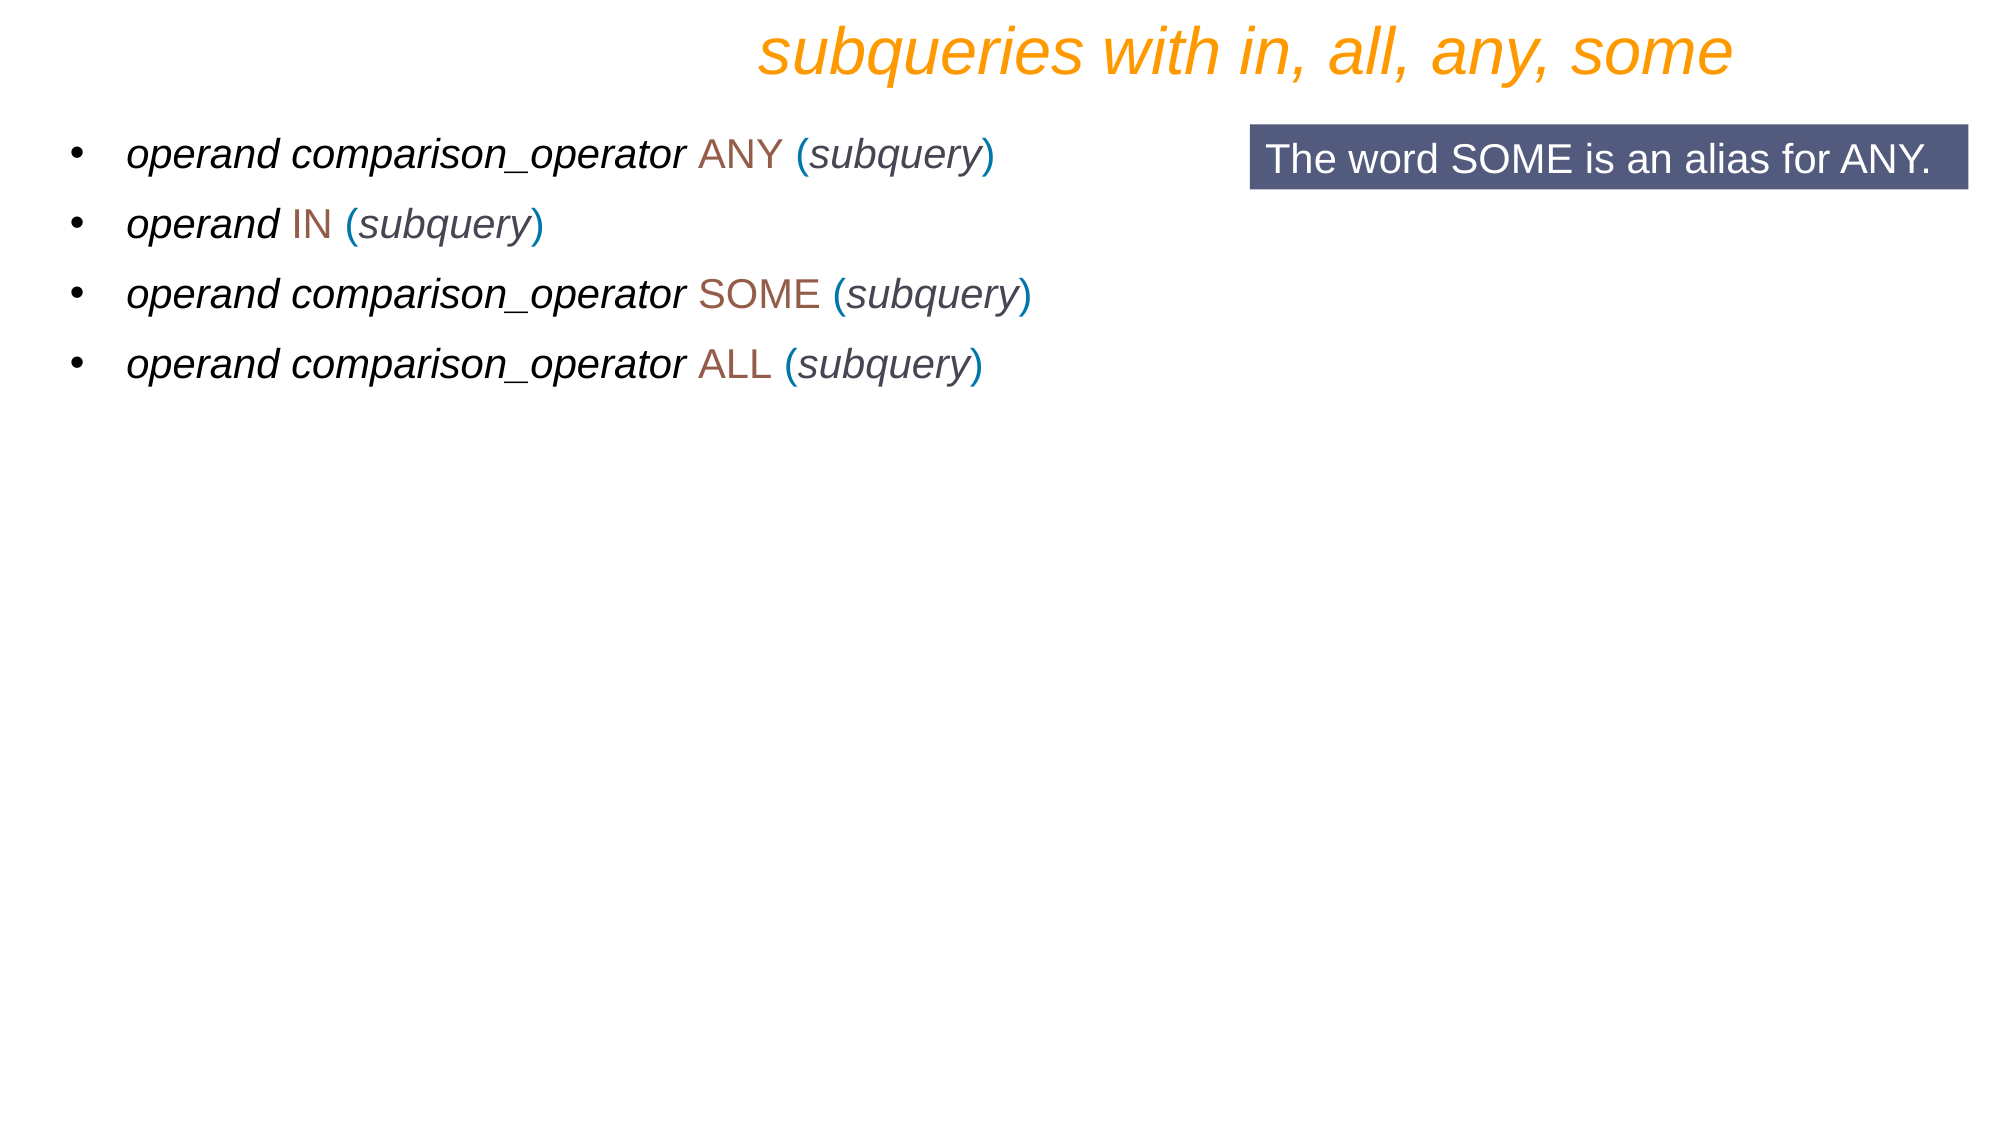

subqueries with in, all, any, some
operand comparison_operator ANY (subquery)

operand IN (subquery)

operand comparison_operator SOME (subquery)

operand comparison_operator ALL (subquery)
The word SOME is an alias for ANY.